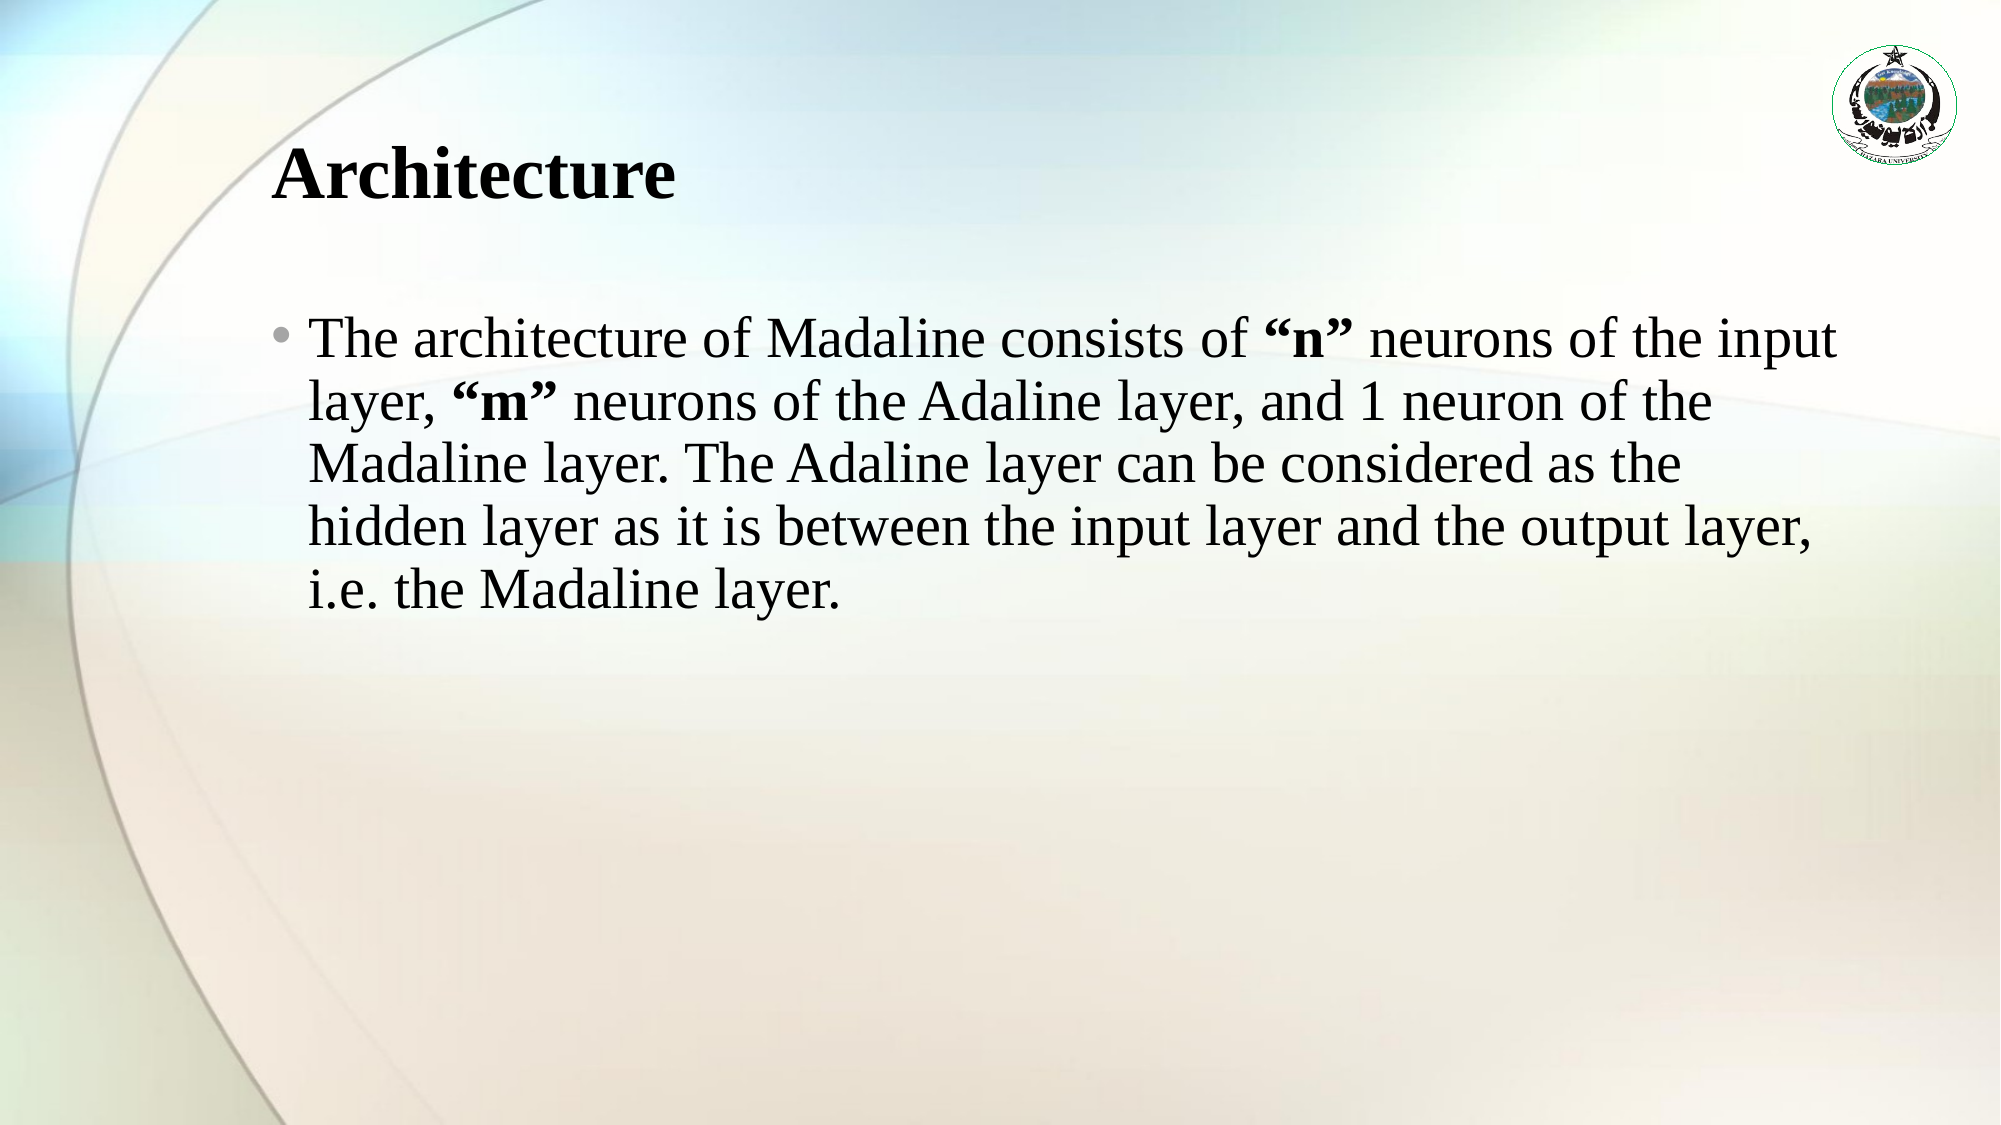

# Architecture
The architecture of Madaline consists of “n” neurons of the input layer, “m” neurons of the Adaline layer, and 1 neuron of the Madaline layer. The Adaline layer can be considered as the hidden layer as it is between the input layer and the output layer, i.e. the Madaline layer.